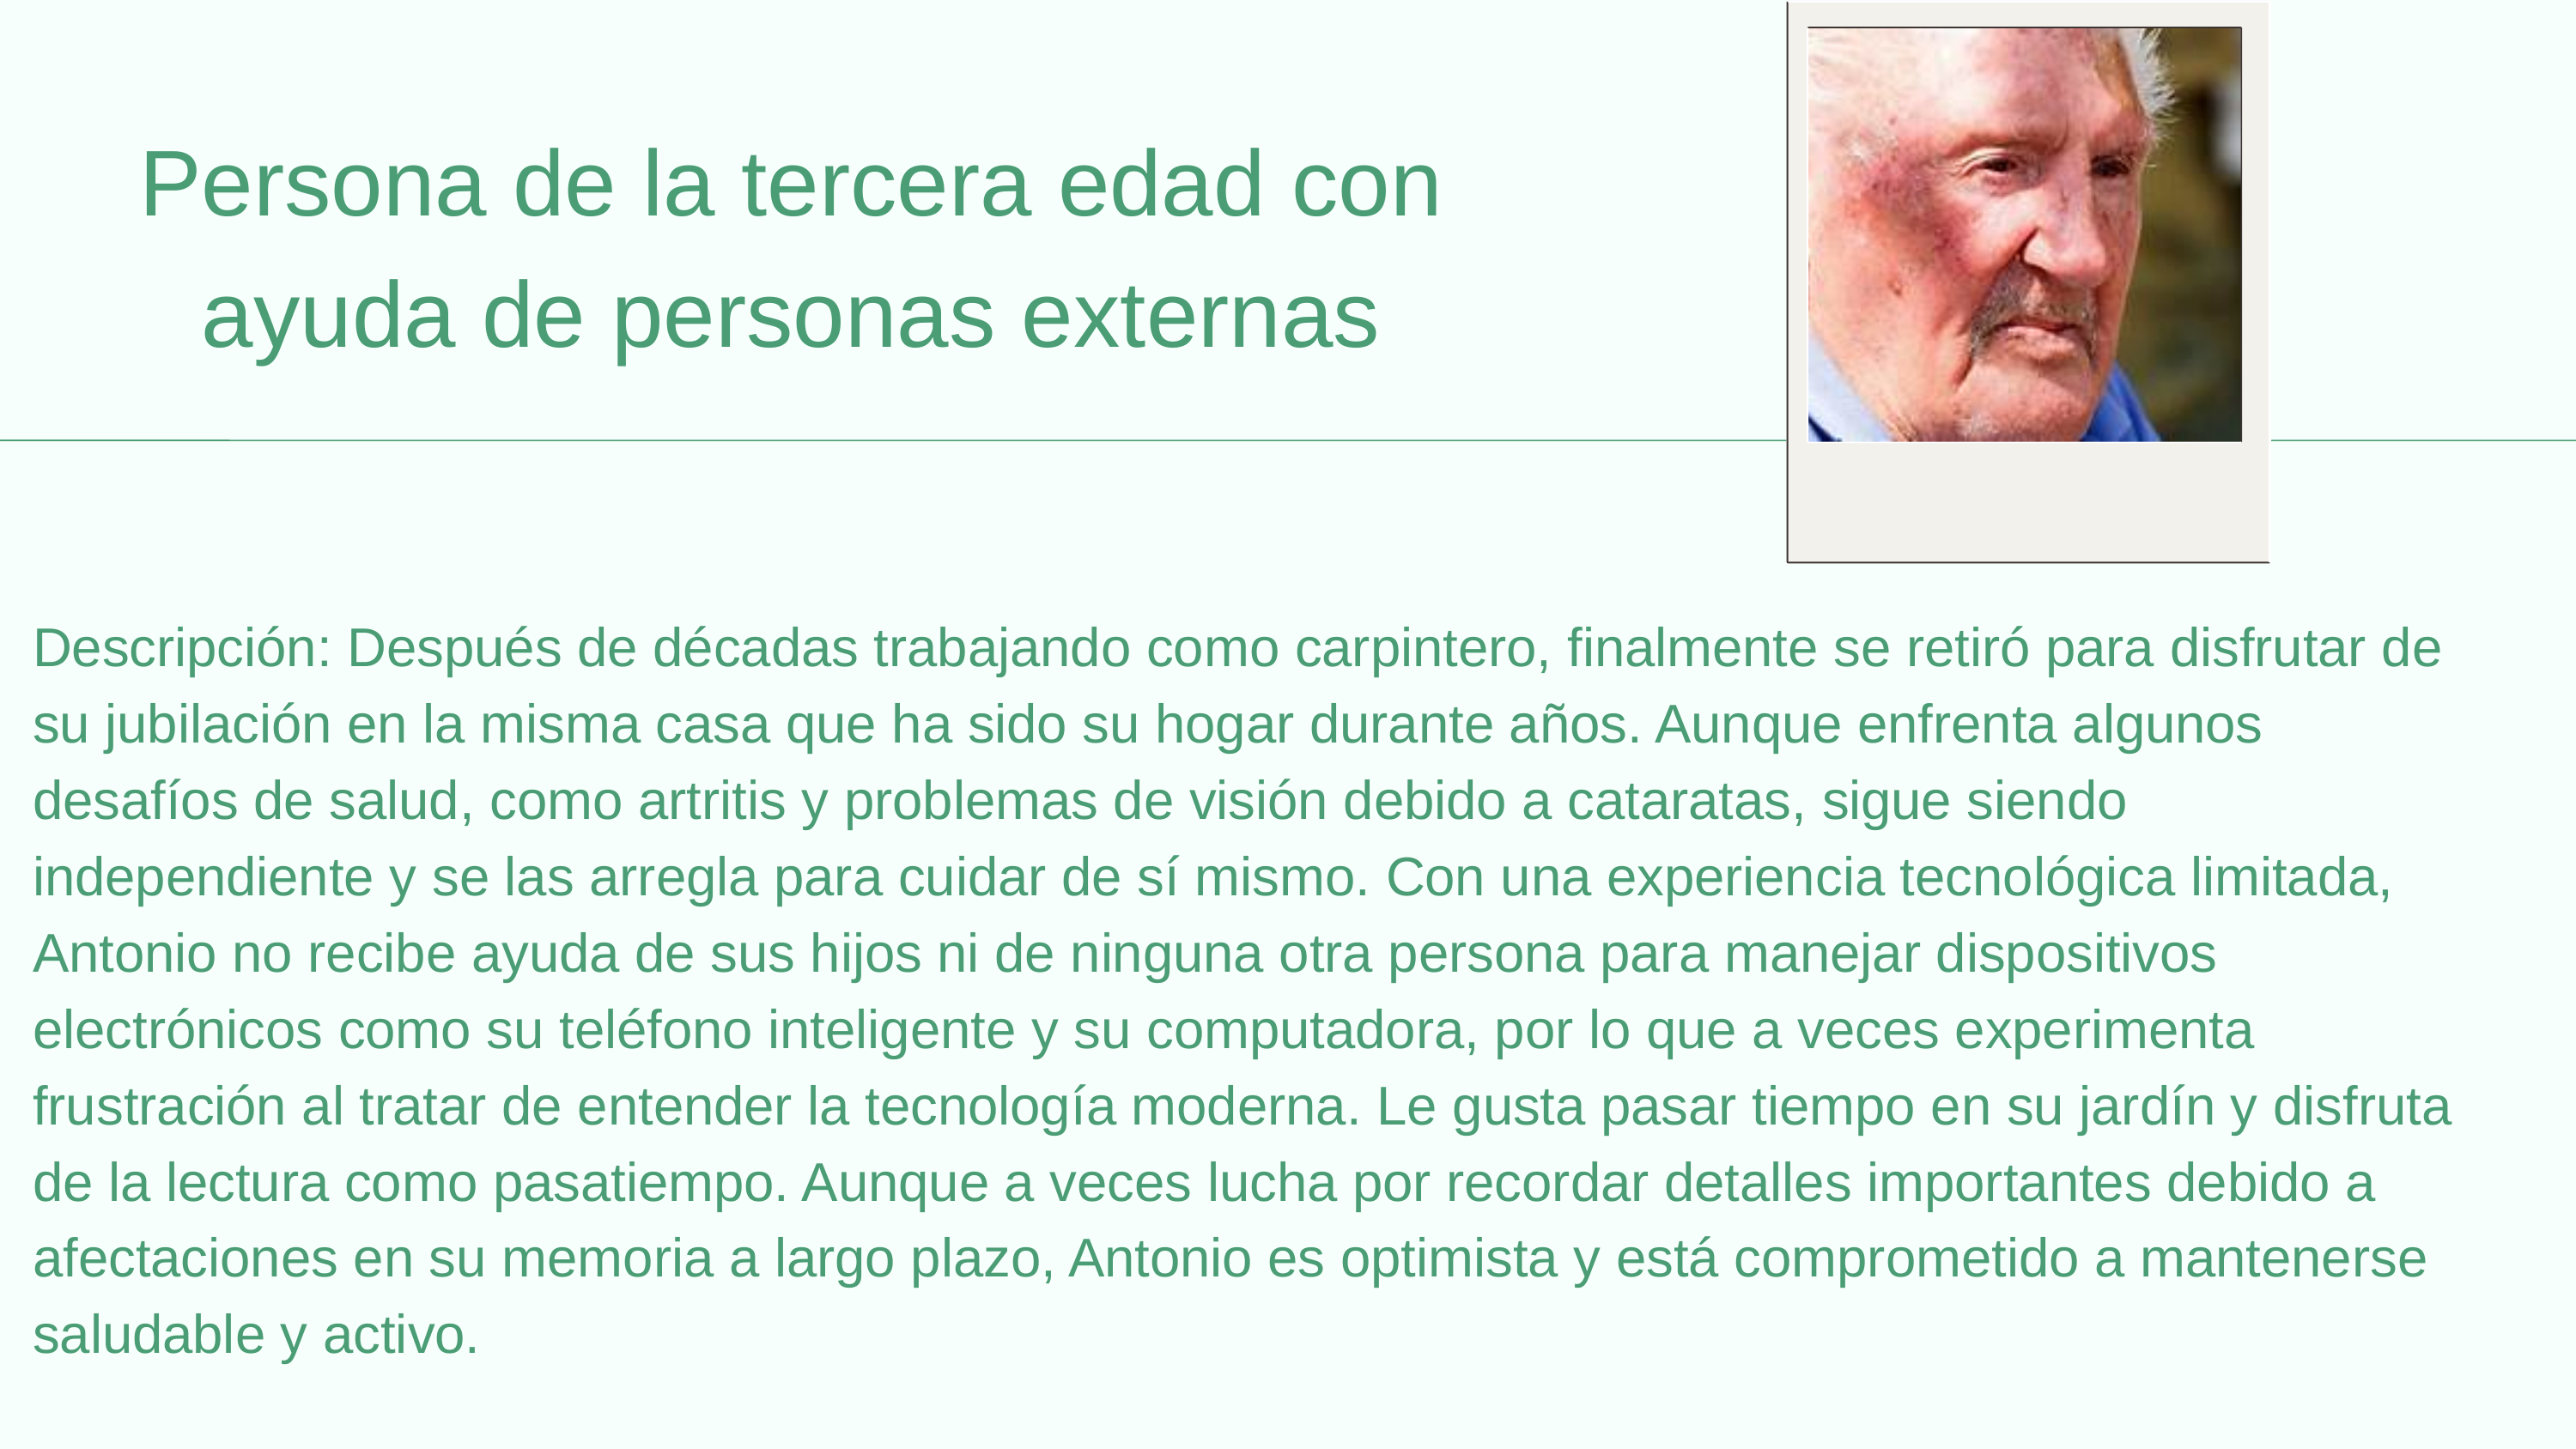

Persona de la tercera edad con ayuda de personas externas

Descripción: Después de décadas trabajando como carpintero, finalmente se retiró para disfrutar de su jubilación en la misma casa que ha sido su hogar durante años. Aunque enfrenta algunos desafíos de salud, como artritis y problemas de visión debido a cataratas, sigue siendo independiente y se las arregla para cuidar de sí mismo. Con una experiencia tecnológica limitada, Antonio no recibe ayuda de sus hijos ni de ninguna otra persona para manejar dispositivos electrónicos como su teléfono inteligente y su computadora, por lo que a veces experimenta frustración al tratar de entender la tecnología moderna. Le gusta pasar tiempo en su jardín y disfruta de la lectura como pasatiempo. Aunque a veces lucha por recordar detalles importantes debido a afectaciones en su memoria a largo plazo, Antonio es optimista y está comprometido a mantenerse saludable y activo.